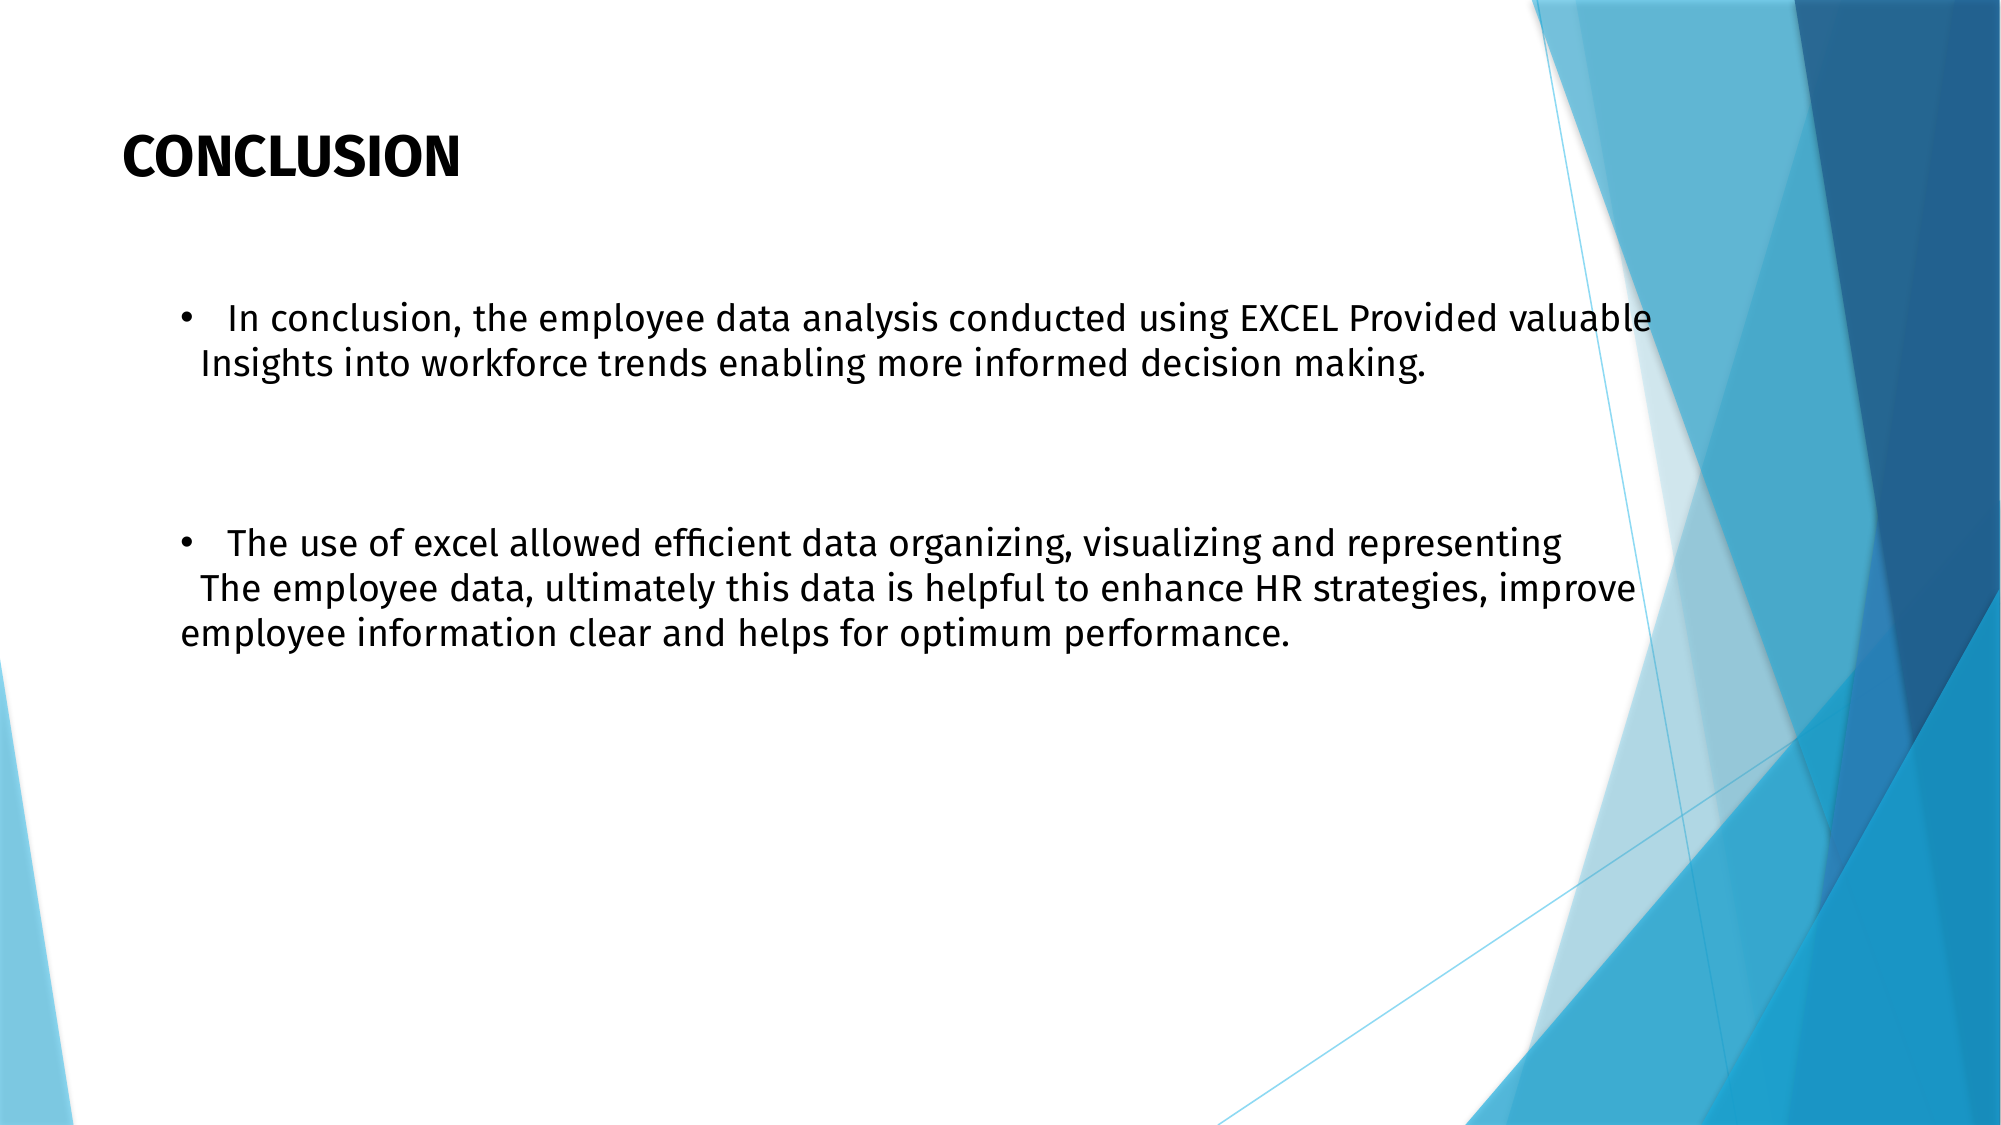

CONCLUSION
In conclusion, the employee data analysis conducted using EXCEL Provided valuable
  Insights into workforce trends enabling more informed decision making.

The use of excel allowed efficient data organizing, visualizing and representing
  The employee data, ultimately this data is helpful to enhance HR strategies, improve employee information clear and helps for optimum performance.